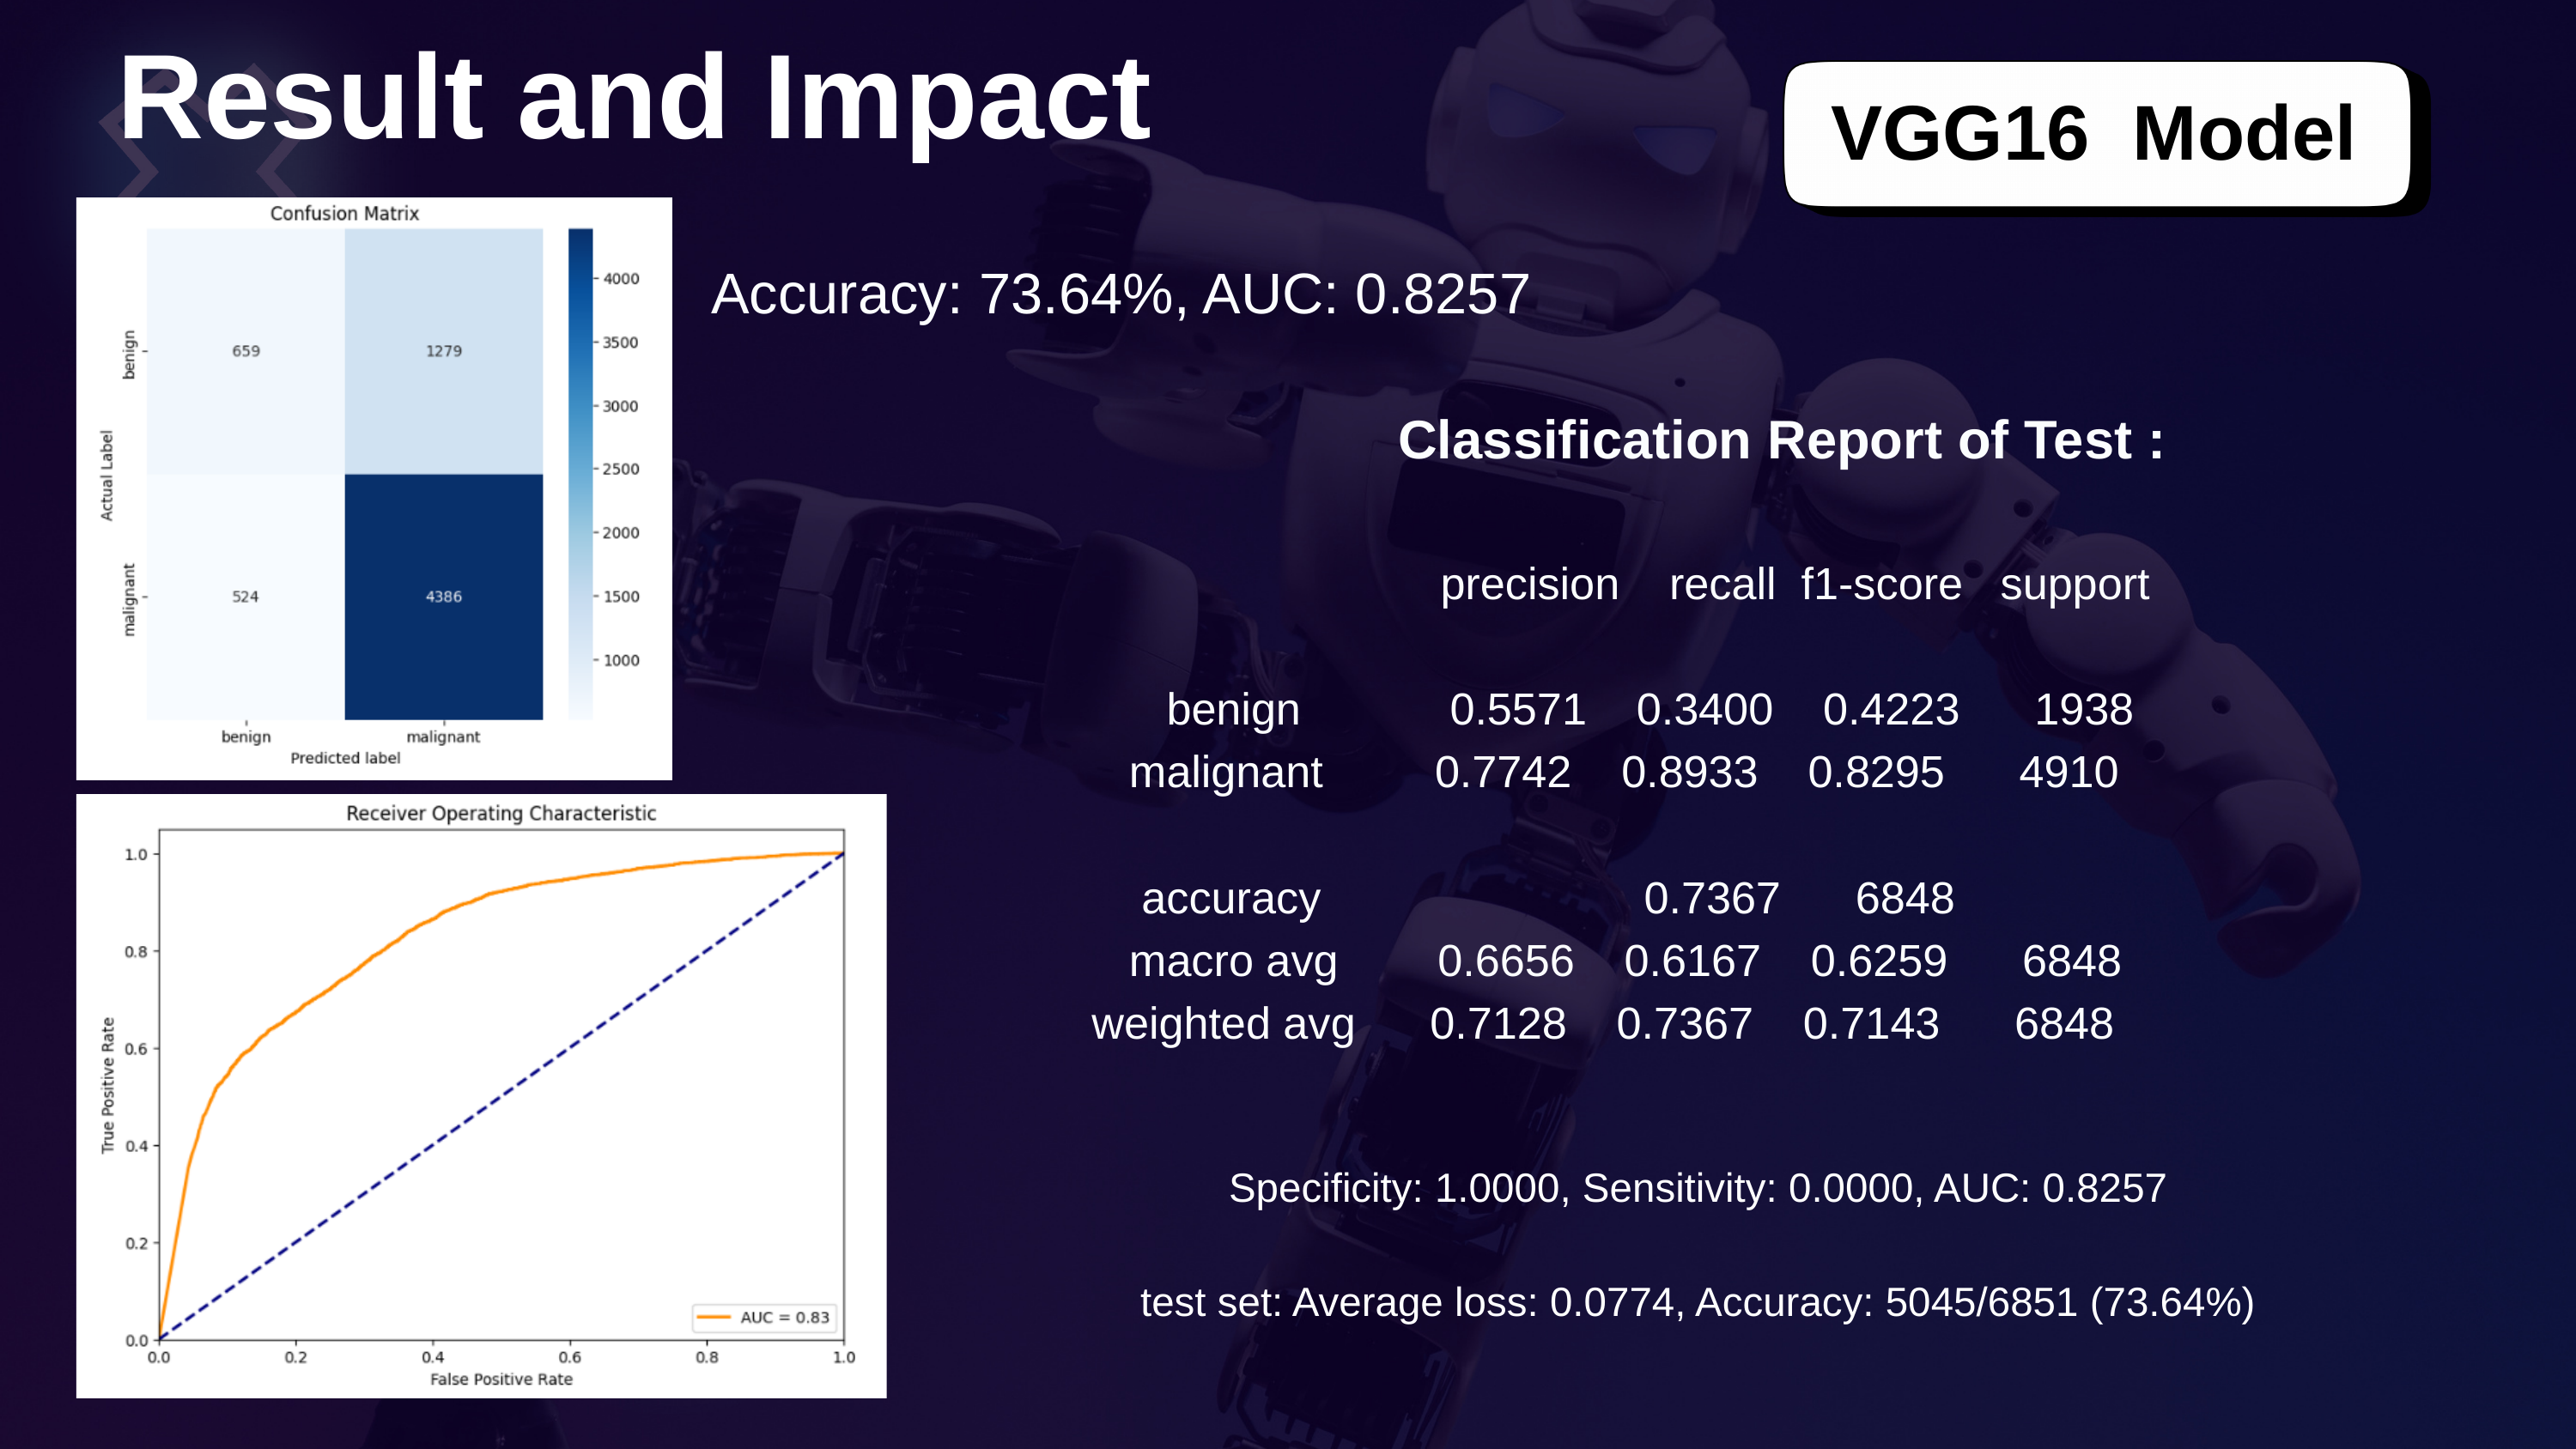

Result and Impact

VGG16  Model

Accuracy: 73.64%, AUC: 0.8257

Classification Report of Test :

                            precision    recall  f1-score   support

      benign            0.5571    0.3400    0.4223      1938
   malignant         0.7742    0.8933    0.8295      4910

    accuracy                          0.7367      6848
   macro avg        0.6656    0.6167    0.6259      6848
weighted avg      0.7128    0.7367    0.7143      6848

Specificity: 1.0000, Sensitivity: 0.0000, AUC: 0.8257

test set: Average loss: 0.0774, Accuracy: 5045/6851 (73.64%)